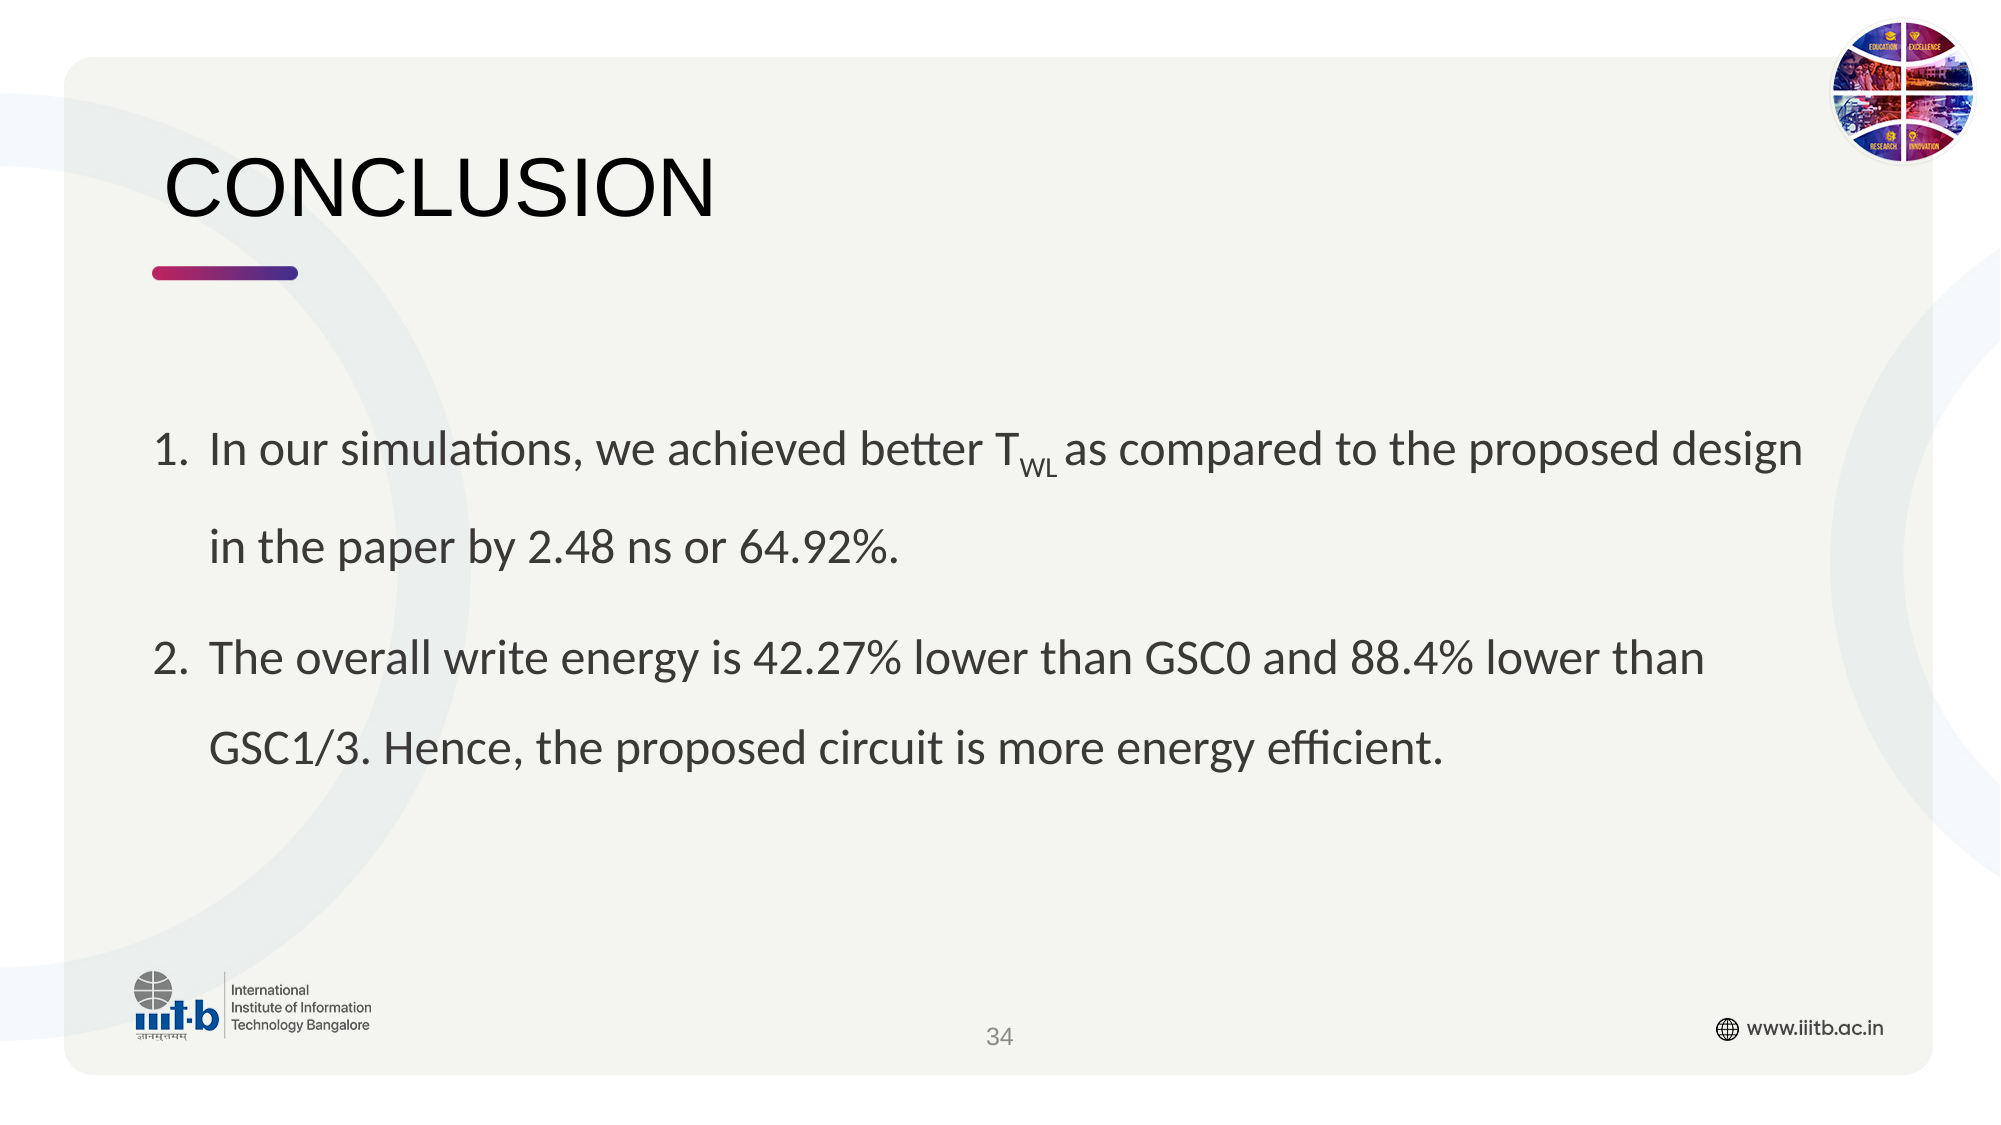

# CONCLUSION
In our simulations, we achieved better TWL as compared to the proposed design in the paper by 2.48 ns or 64.92%.
The overall write energy is 42.27% lower than GSC0 and 88.4% lower than GSC1/3. Hence, the proposed circuit is more energy efficient.

34